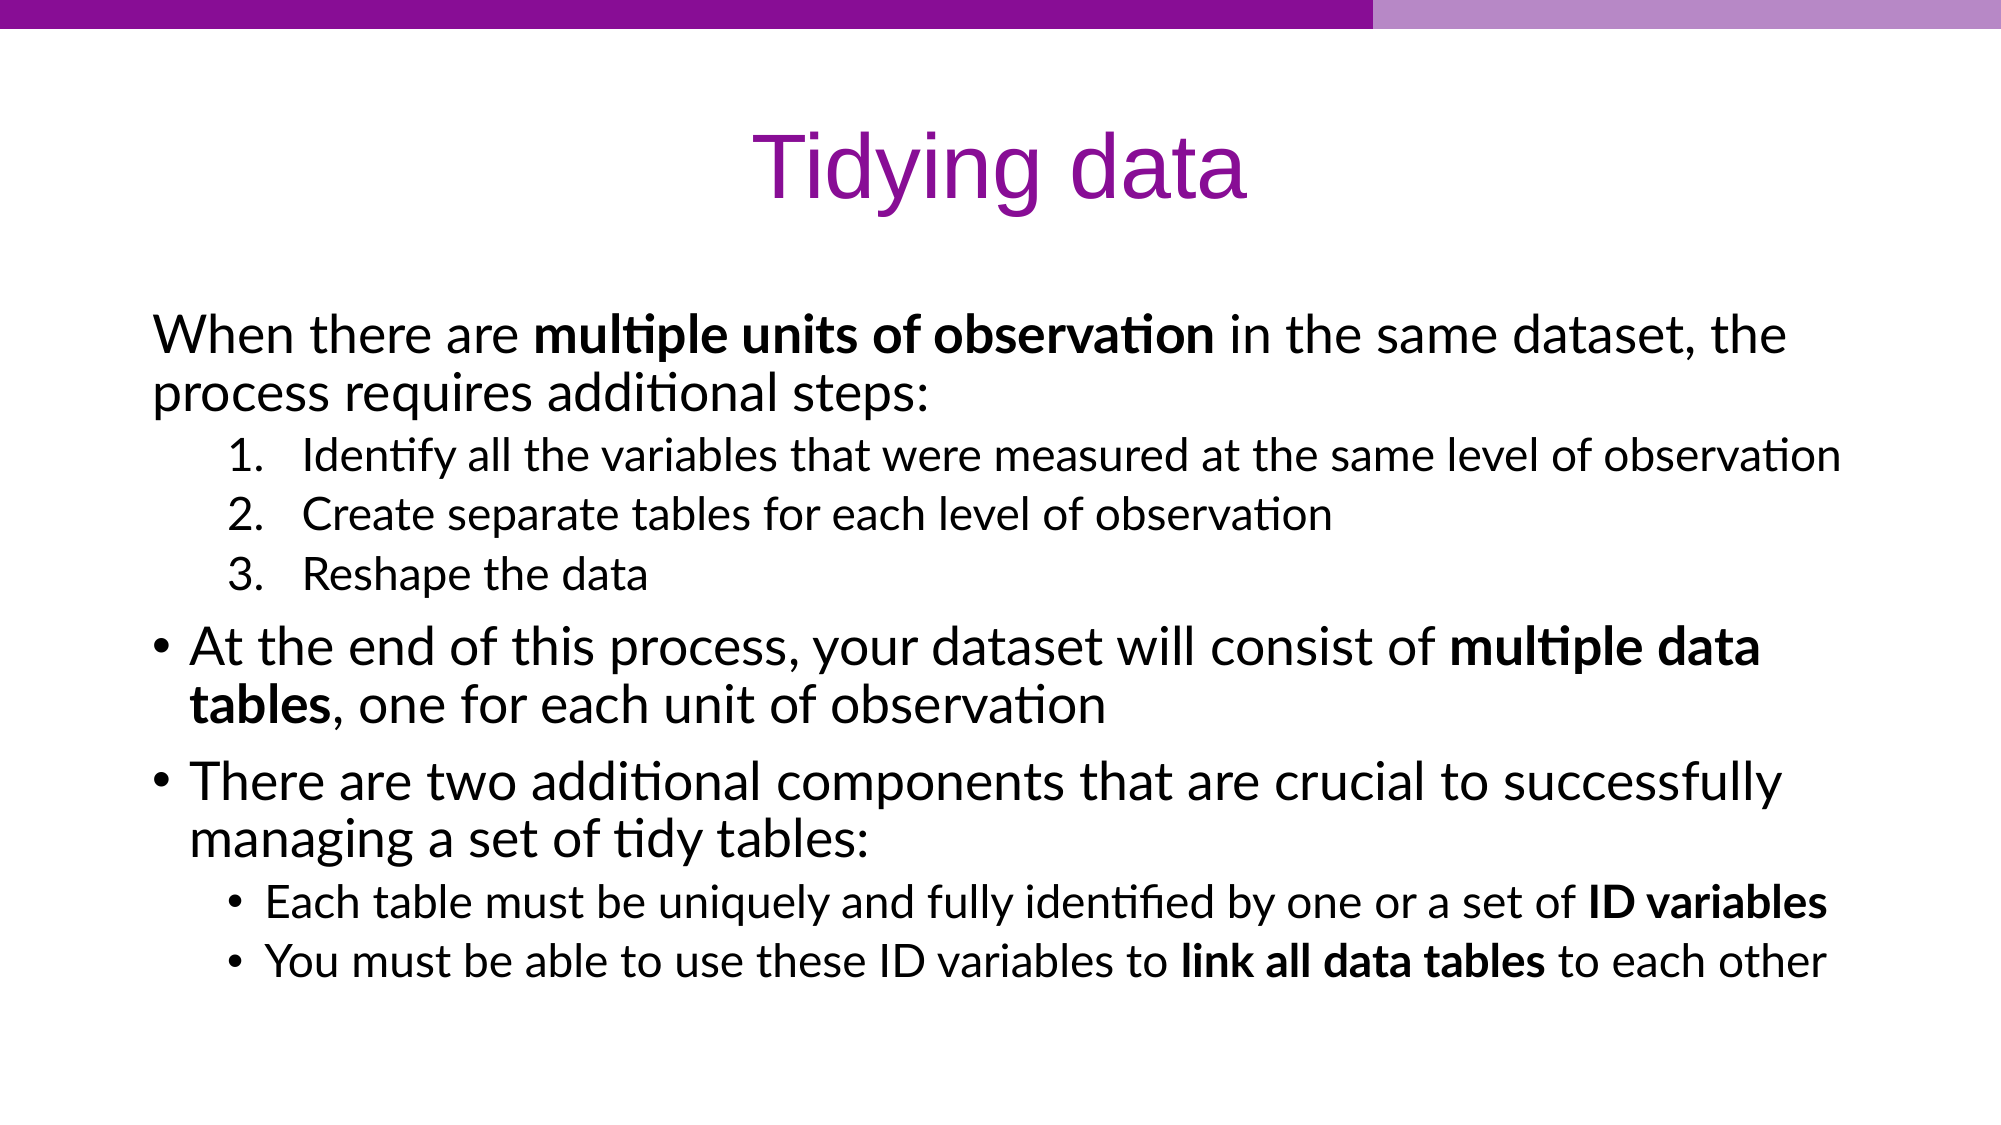

# Tidying data
When there are multiple units of observation in the same dataset, the process requires additional steps:
Identify all the variables that were measured at the same level of observation
Create separate tables for each level of observation
Reshape the data
At the end of this process, your dataset will consist of multiple data tables, one for each unit of observation
There are two additional components that are crucial to successfully managing a set of tidy tables:
Each table must be uniquely and fully identified by one or a set of ID variables
You must be able to use these ID variables to link all data tables to each other